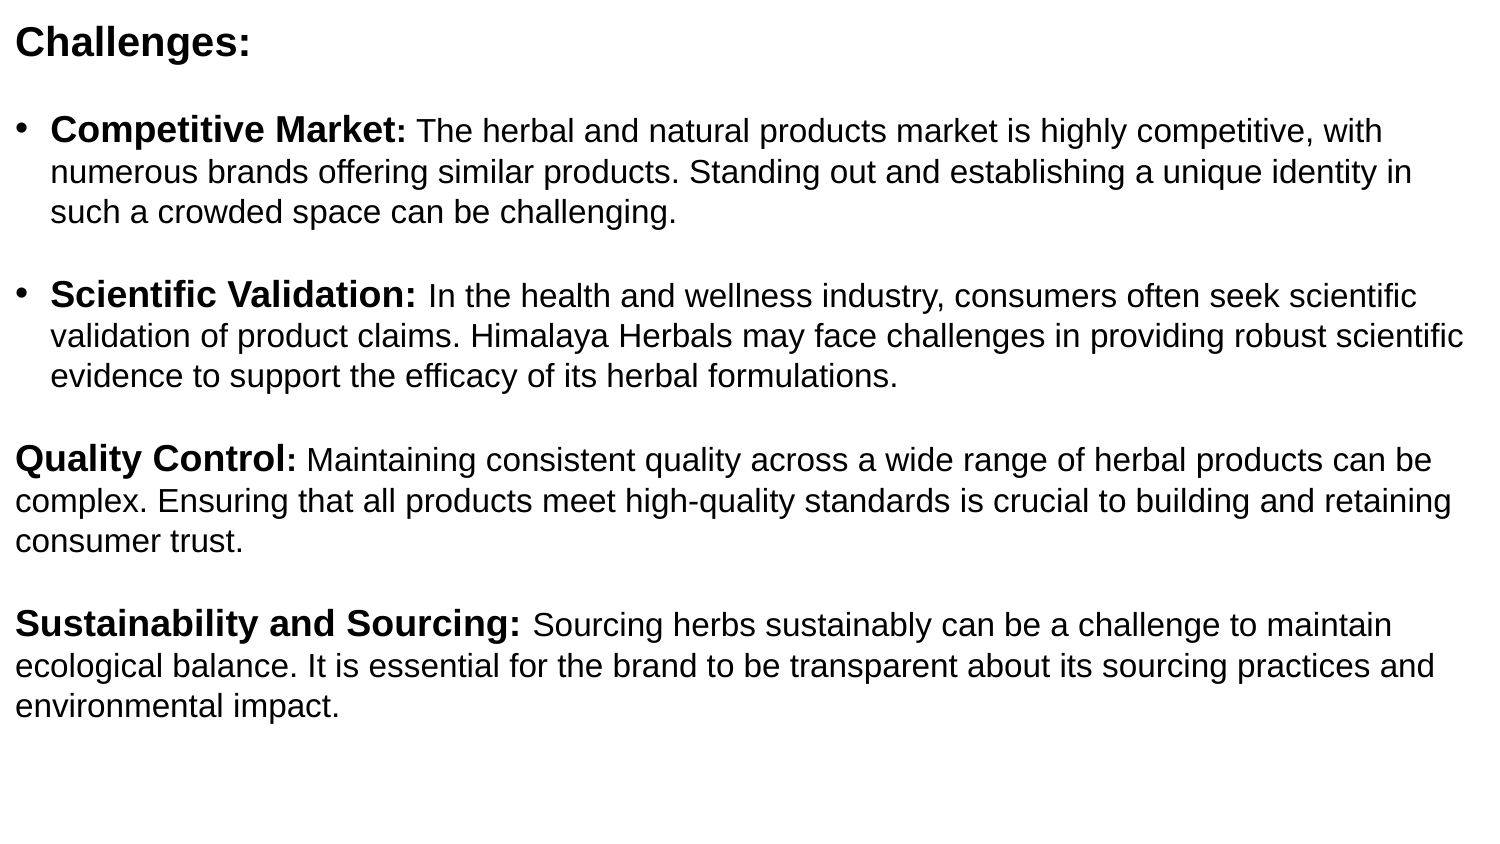

Challenges:

Competitive Market: The herbal and natural products market is highly competitive, with numerous brands offering similar products. Standing out and establishing a unique identity in such a crowded space can be challenging.

Scientific Validation: In the health and wellness industry, consumers often seek scientific validation of product claims. Himalaya Herbals may face challenges in providing robust scientific evidence to support the efficacy of its herbal formulations.

Quality Control: Maintaining consistent quality across a wide range of herbal products can be complex. Ensuring that all products meet high-quality standards is crucial to building and retaining consumer trust.

Sustainability and Sourcing: Sourcing herbs sustainably can be a challenge to maintain ecological balance. It is essential for the brand to be transparent about its sourcing practices and environmental impact.